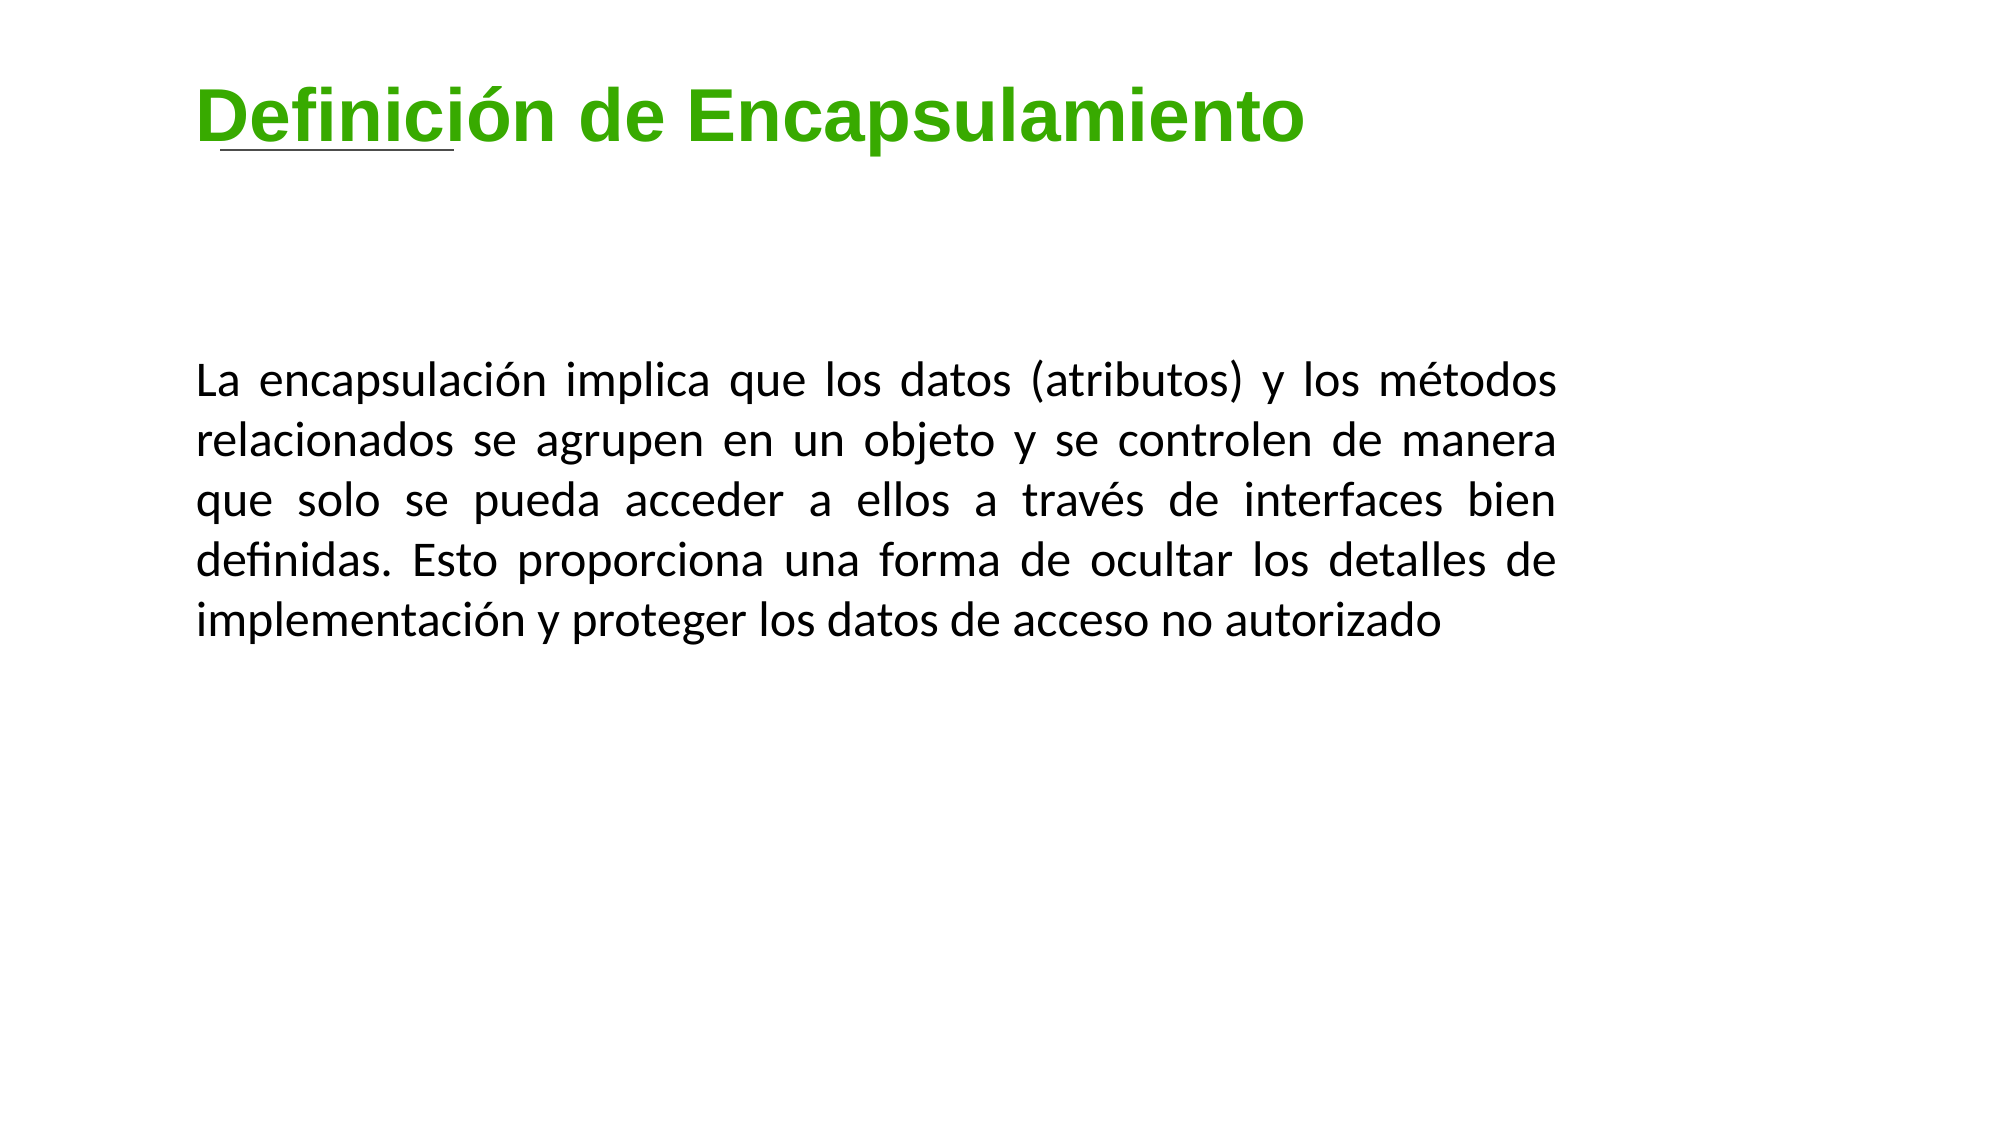

Definición de Encapsulamiento
La encapsulación implica que los datos (atributos) y los métodos relacionados se agrupen en un objeto y se controlen de manera que solo se pueda acceder a ellos a través de interfaces bien definidas. Esto proporciona una forma de ocultar los detalles de implementación y proteger los datos de acceso no autorizado